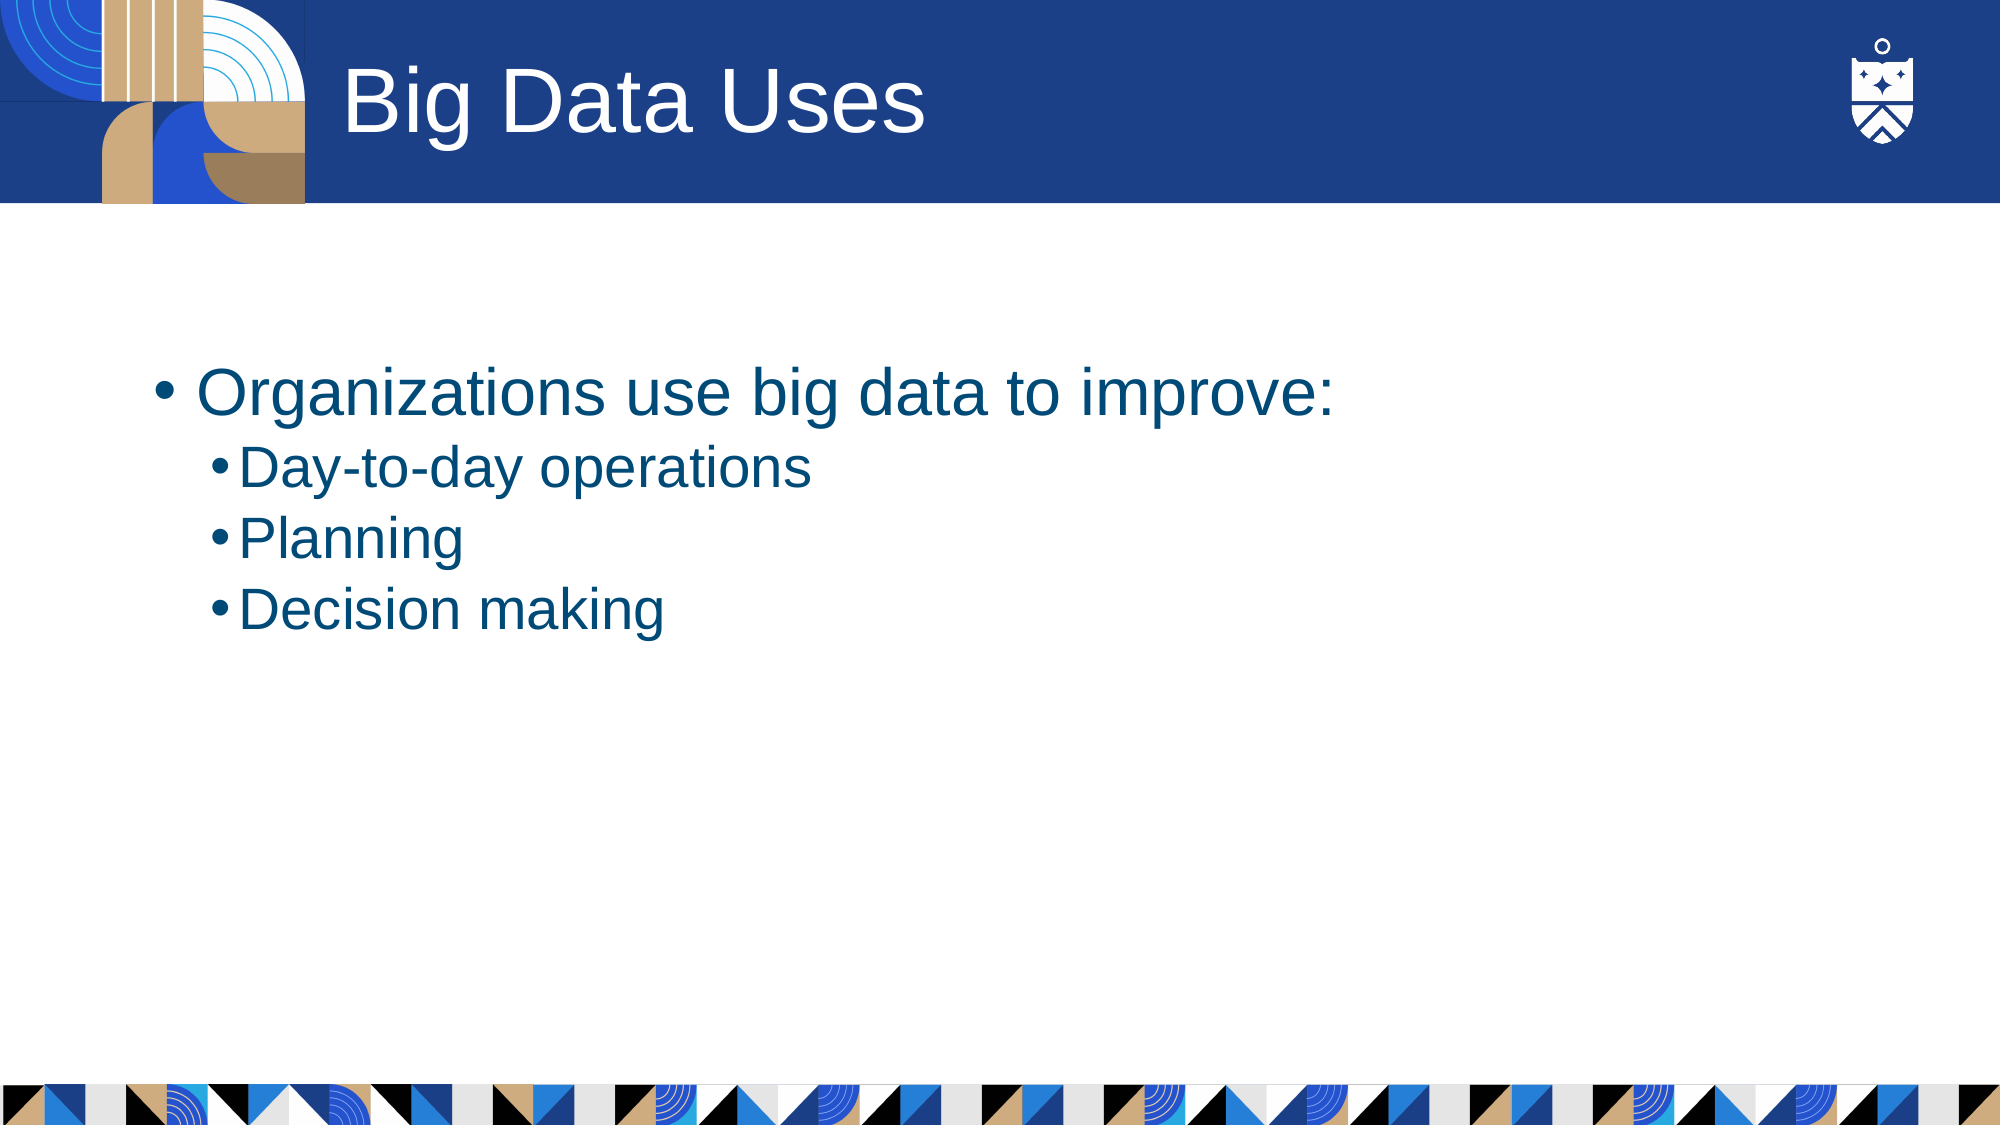

# Big Data Uses
Organizations use big data to improve:
Day-to-day operations
Planning
Decision making